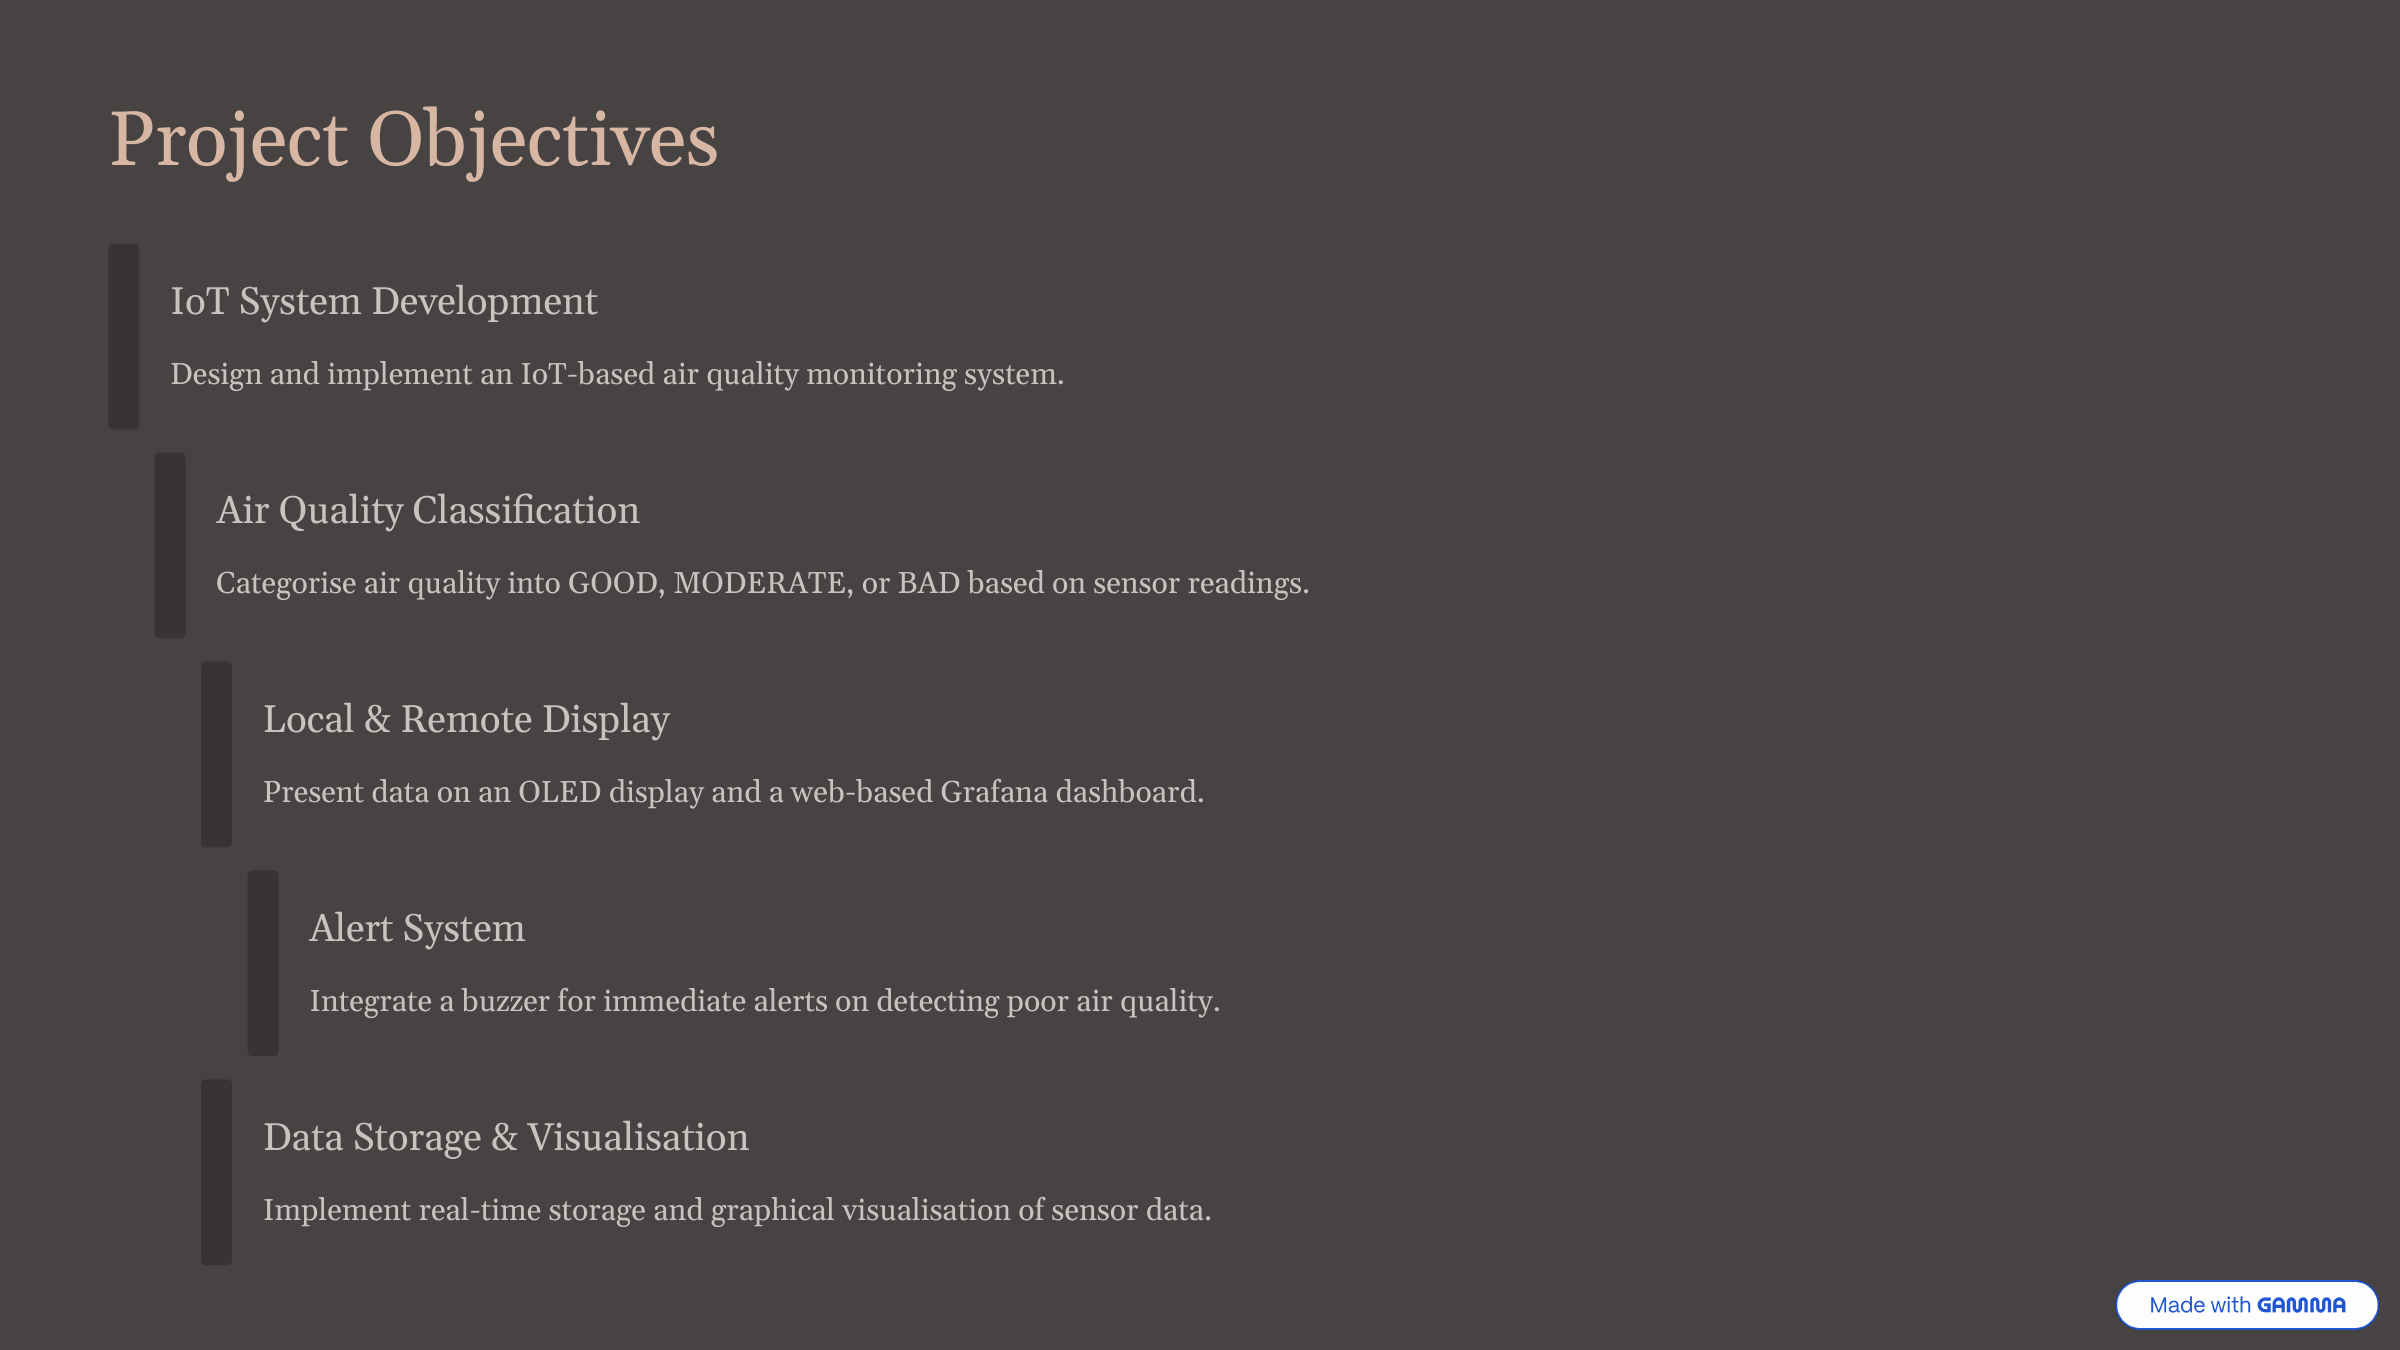

Project Objectives

IoT System Development
Design and implement an IoT-based air quality monitoring system.

Air Quality Classification
Categorise air quality into GOOD, MODERATE, or BAD based on sensor readings.

Local & Remote Display
Present data on an OLED display and a web-based Grafana dashboard.

Alert System
Integrate a buzzer for immediate alerts on detecting poor air quality.

Data Storage & Visualisation
Implement real-time storage and graphical visualisation of sensor data.